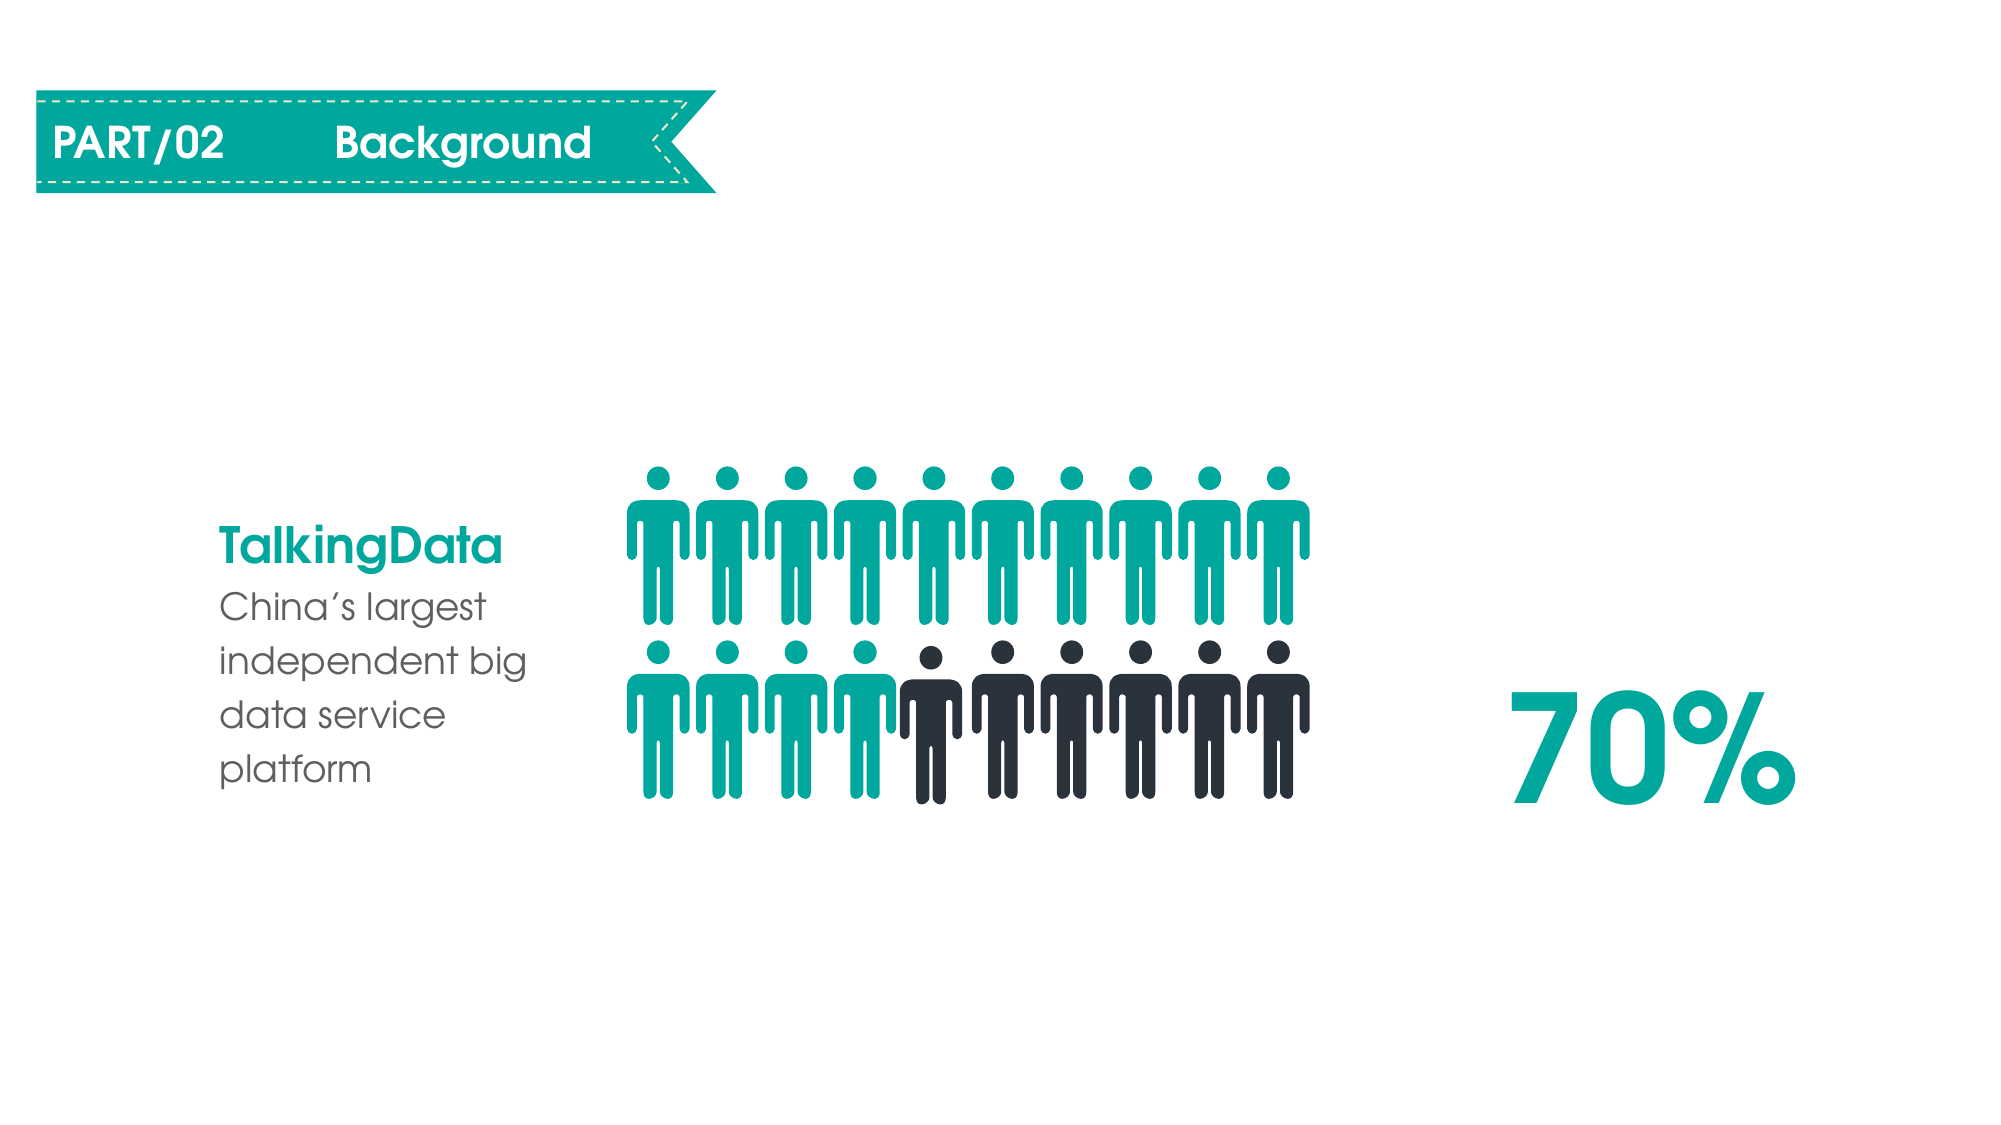

PART/02         Background

TalkingData
China’s largest independent big data service platform

70%